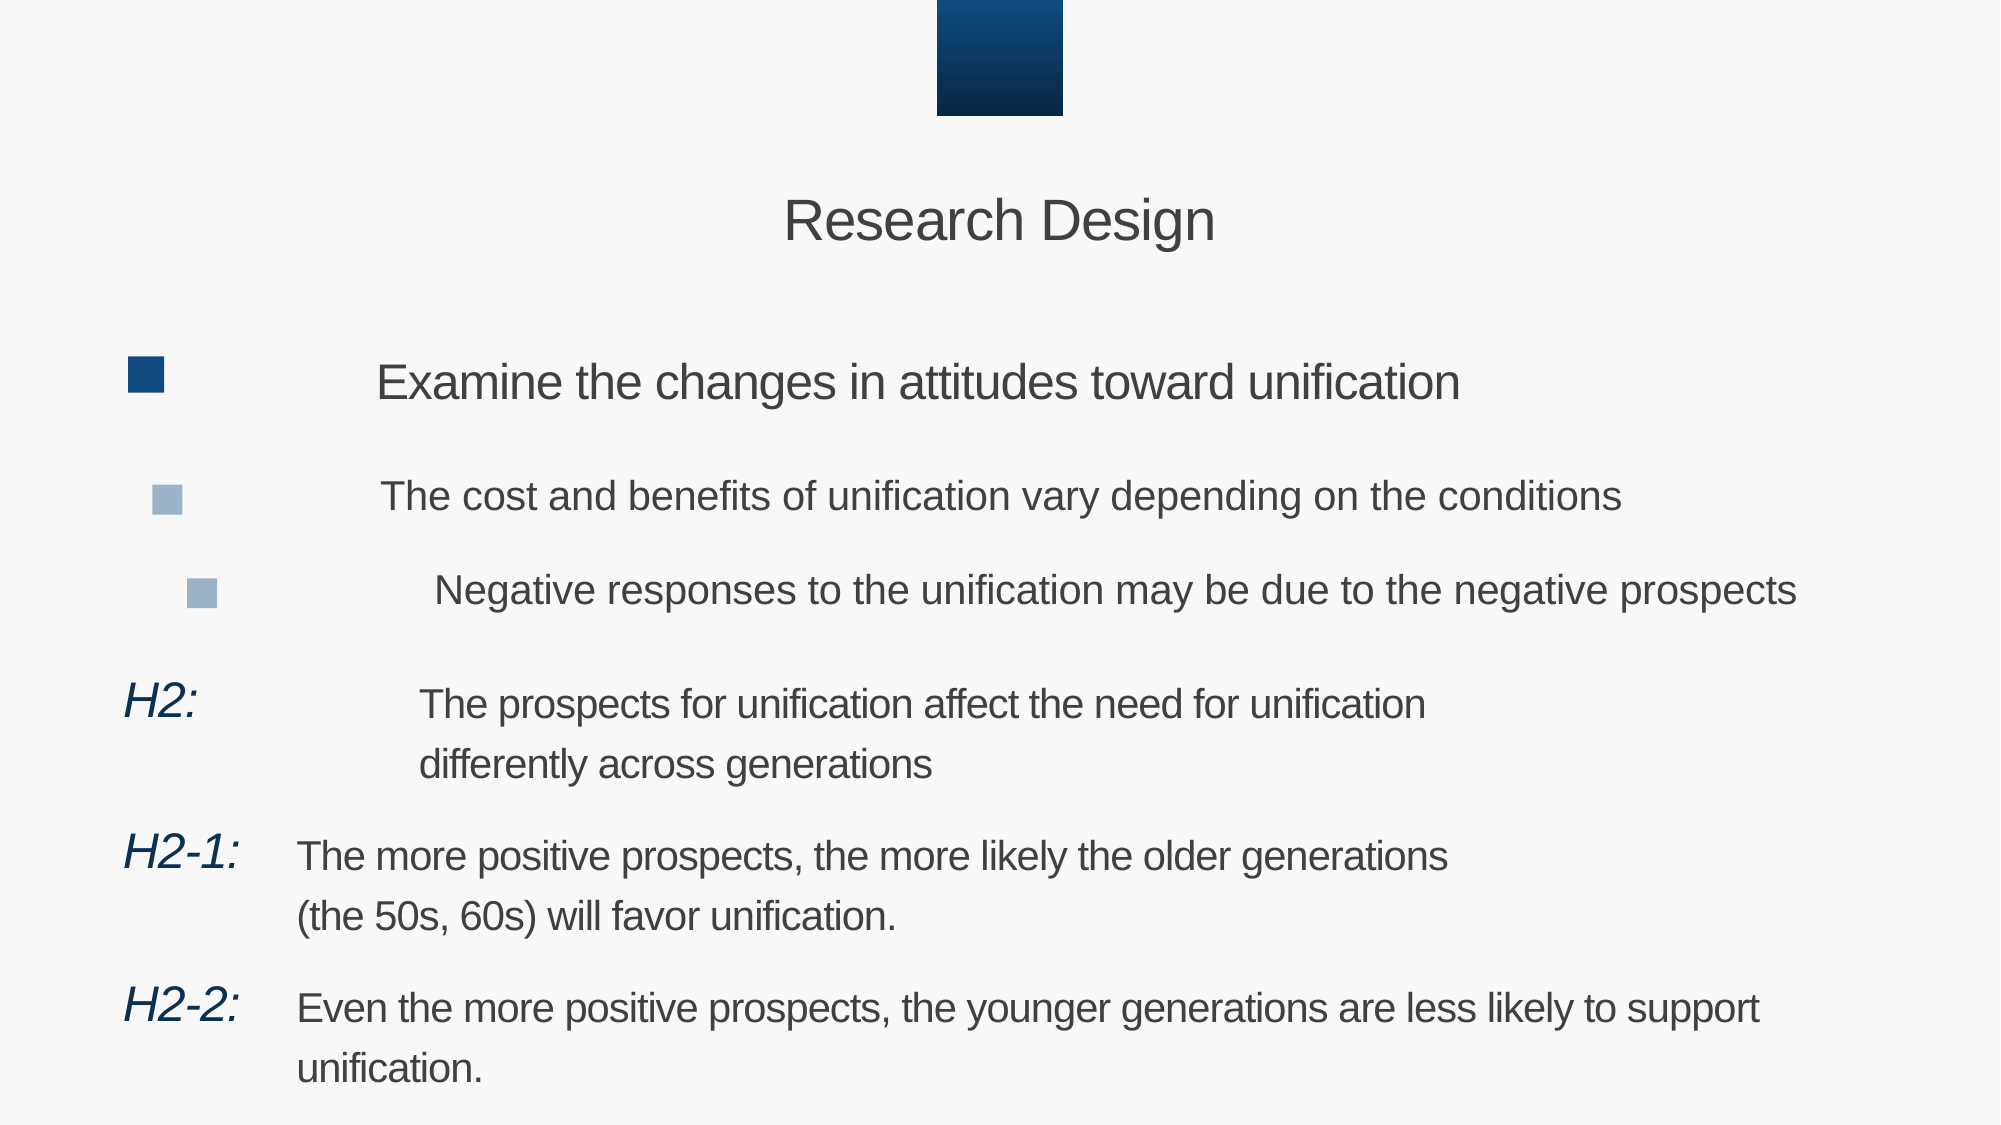

03
Research Design
Examine the changes in attitudes toward unification

The cost and benefits of unification vary depending on the conditions

Negative responses to the unification may be due to the negative prospects

H2:
The prospects for unification affect the need for unification
differently across generations
H2-1:
The more positive prospects, the more likely the older generations
(the 50s, 60s) will favor unification.
H2-2:
Even the more positive prospects, the younger generations are less likely to support unification.